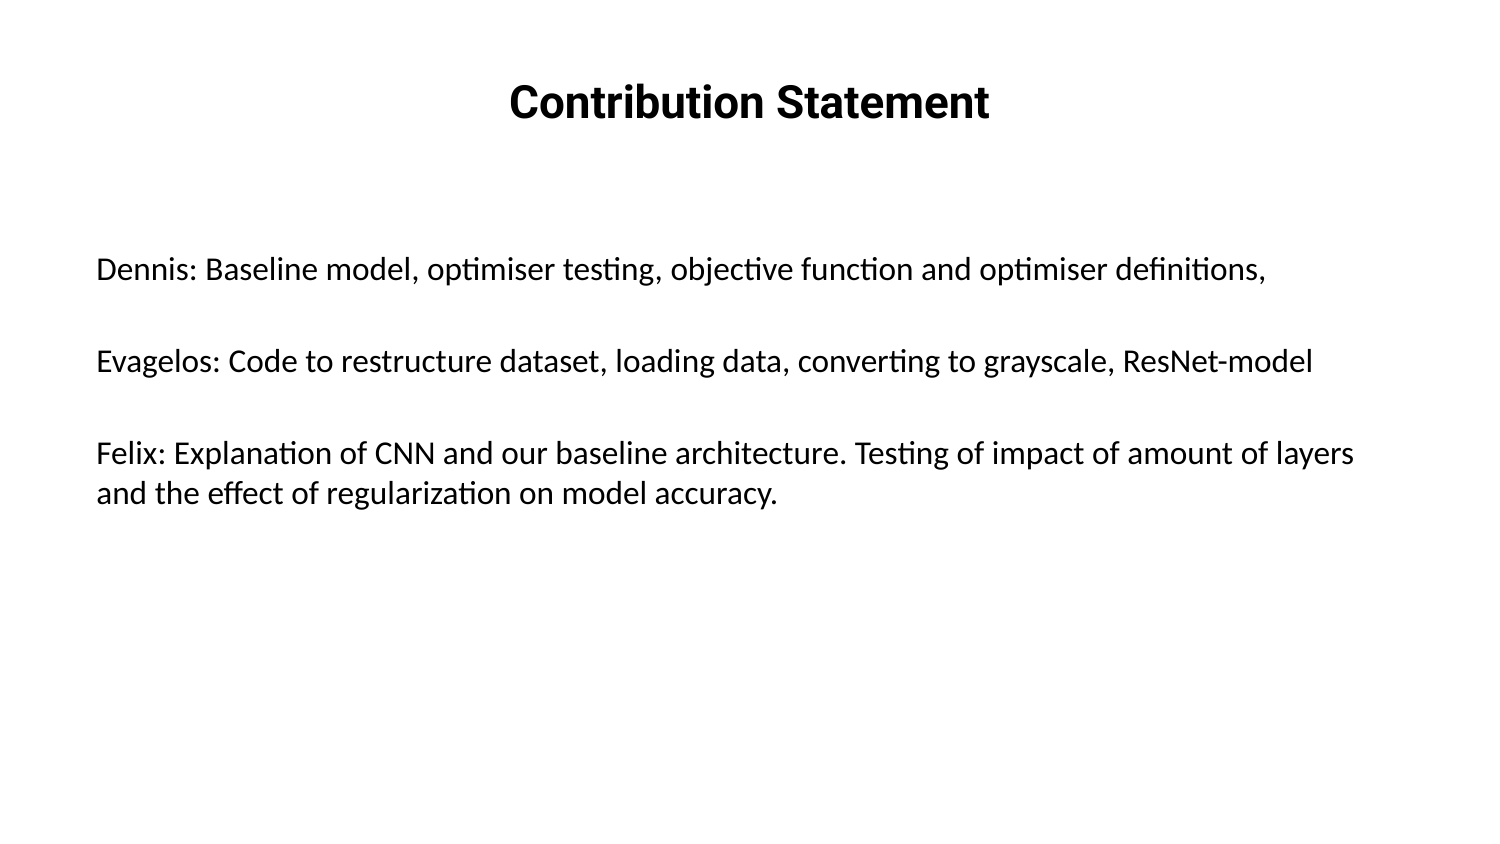

Contribution Statement
Dennis: Baseline model, optimiser testing, objective function and optimiser definitions,

Evagelos: Code to restructure dataset, loading data, converting to grayscale, ResNet-model

Felix: Explanation of CNN and our baseline architecture. Testing of impact of amount of layers and the effect of regularization on model accuracy.